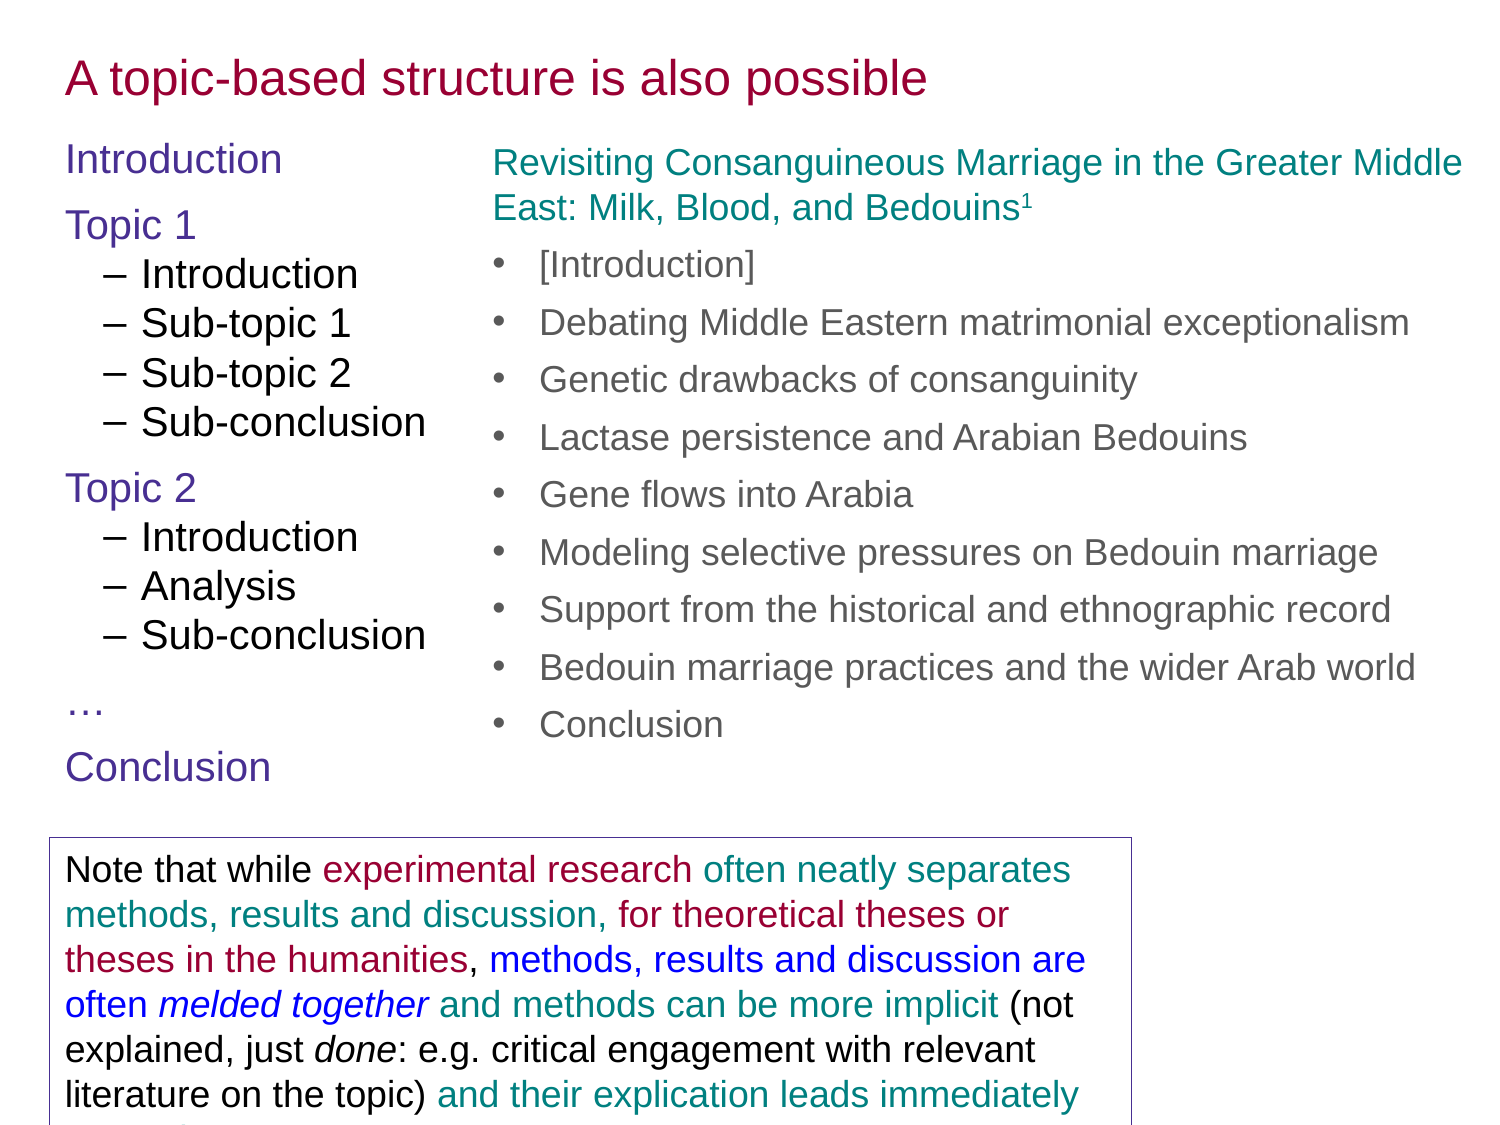

A topic-based structure is also possible
Introduction
Topic 1
Introduction
Sub-topic 1
Sub-topic 2
Sub-conclusion
Topic 2
Introduction
Analysis
Sub-conclusion
…
Conclusion
Revisiting Consanguineous Marriage in the Greater Middle
East: Milk, Blood, and Bedouins1
[Introduction]
Debating Middle Eastern matrimonial exceptionalism
Genetic drawbacks of consanguinity
Lactase persistence and Arabian Bedouins
Gene flows into Arabia
Modeling selective pressures on Bedouin marriage
Support from the historical and ethnographic record
Bedouin marriage practices and the wider Arab world
Conclusion
Note that while experimental research often neatly separates methods, results and discussion, for theoretical theses or theses in the humanities, methods, results and discussion are often melded together and methods can be more implicit (not explained, just done: e.g. critical engagement with relevant literature on the topic) and their explication leads immediately to results.